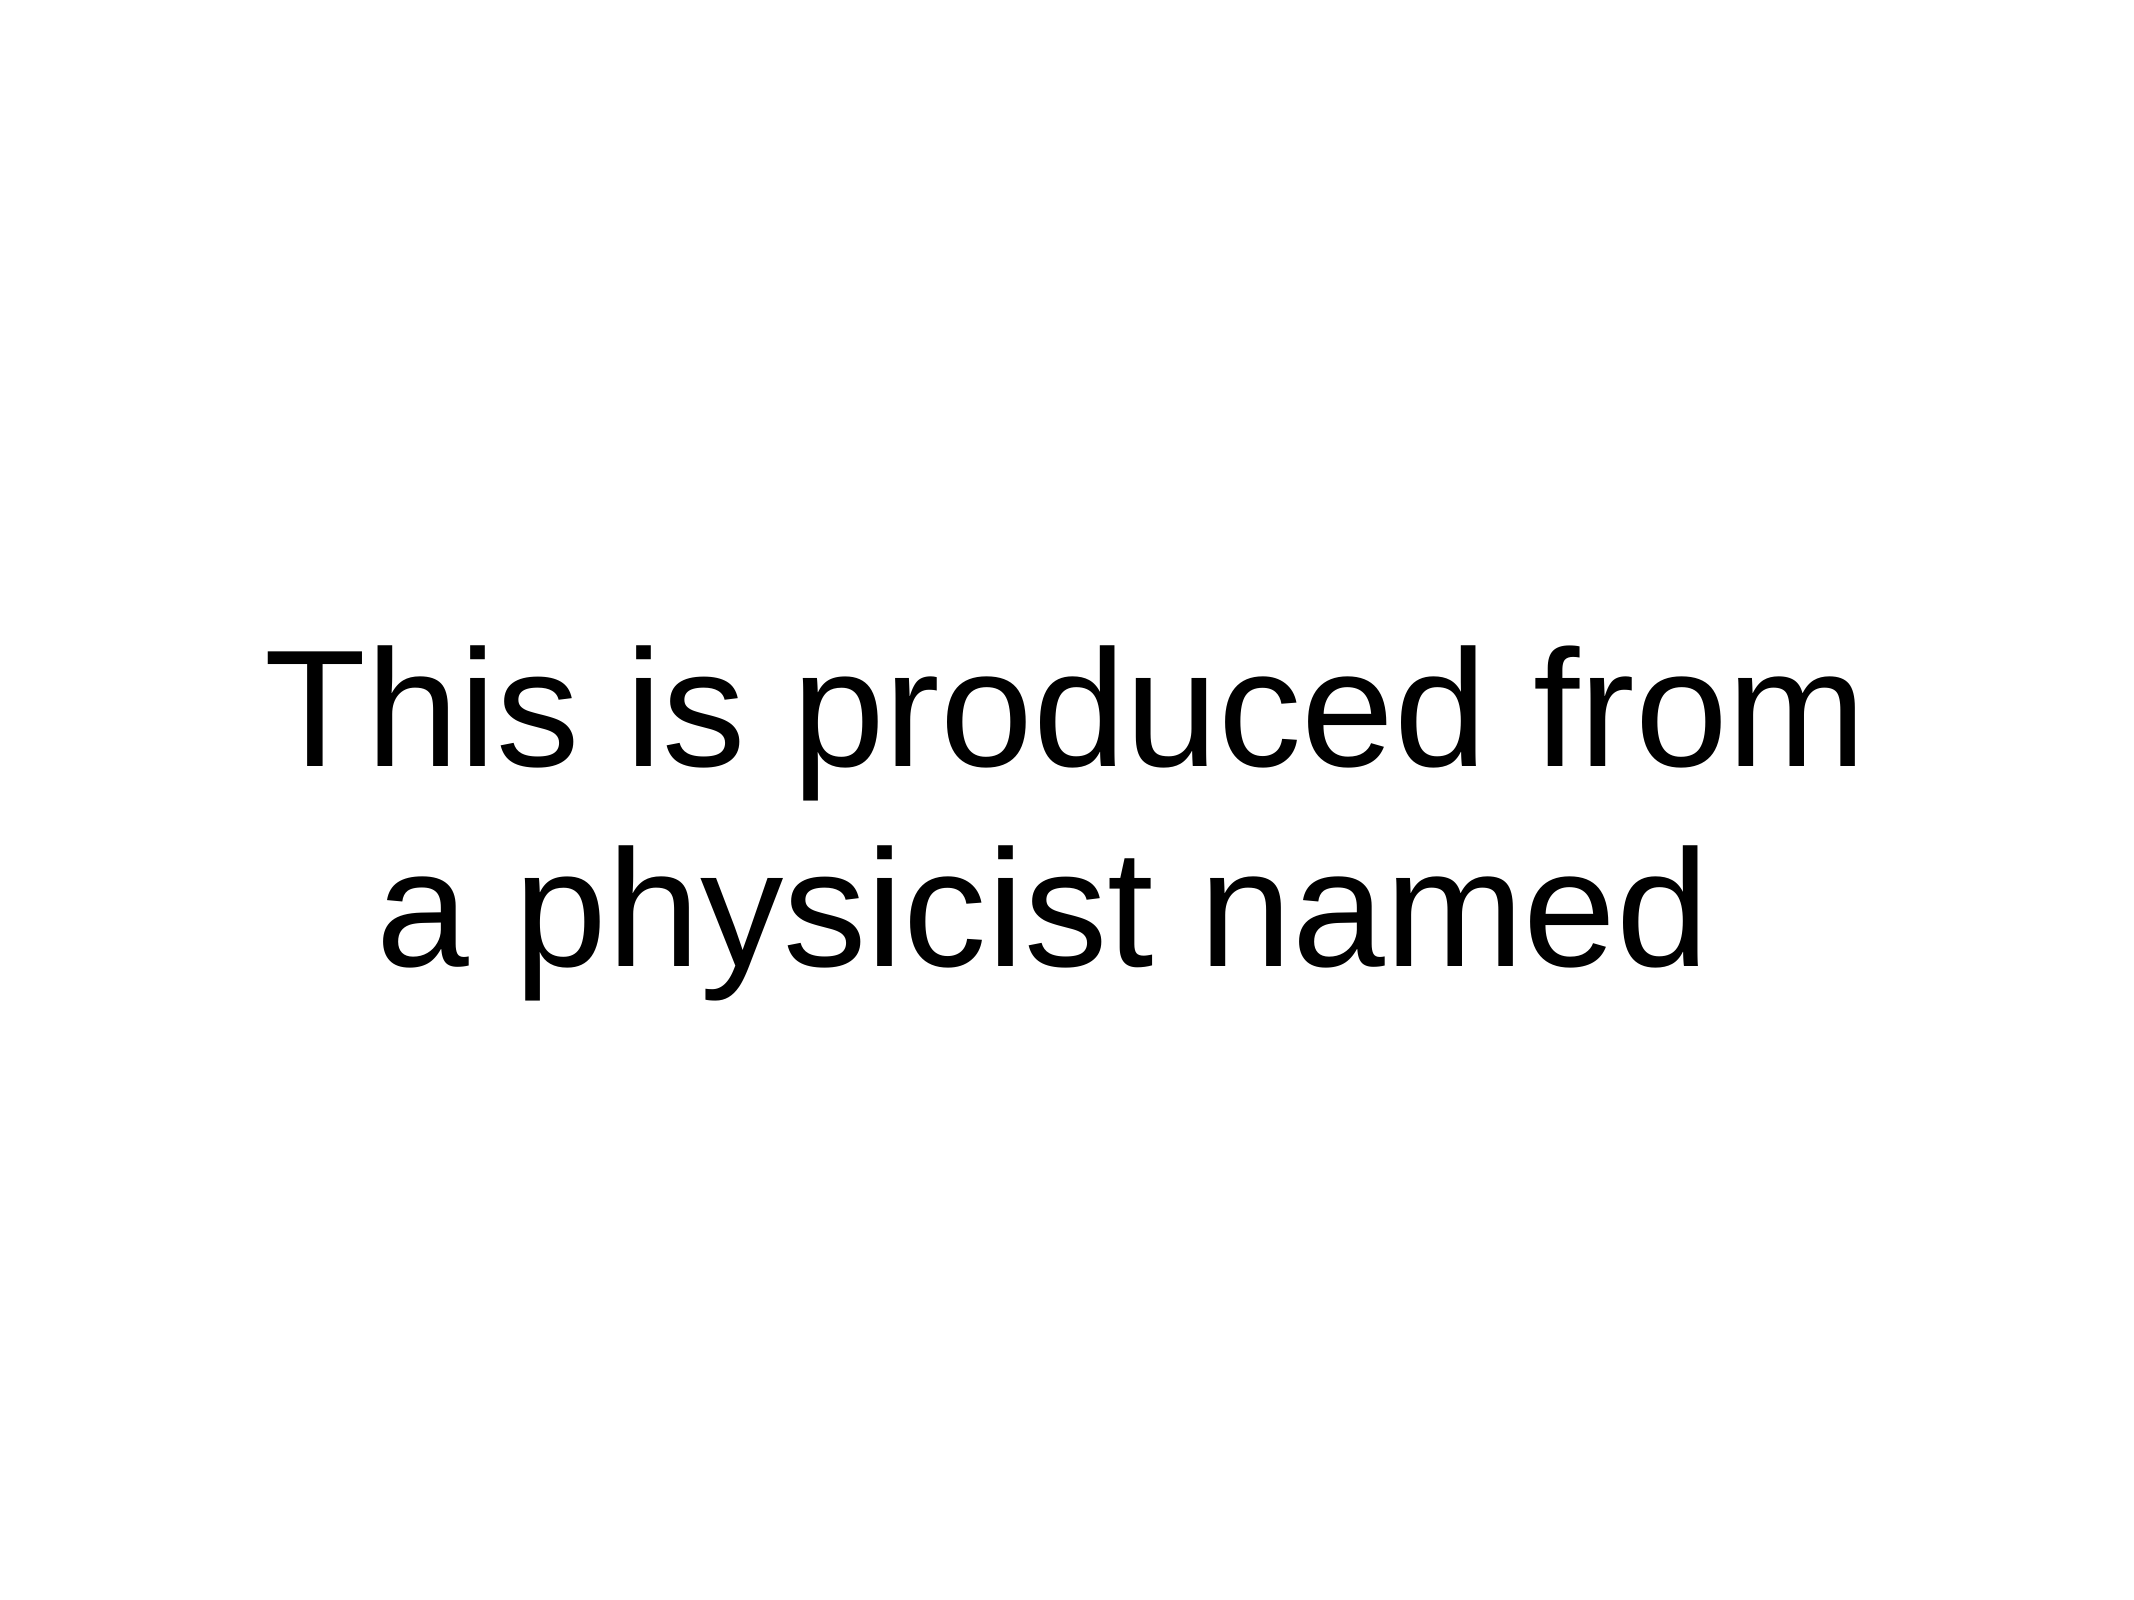

# This is produced from a physicist named